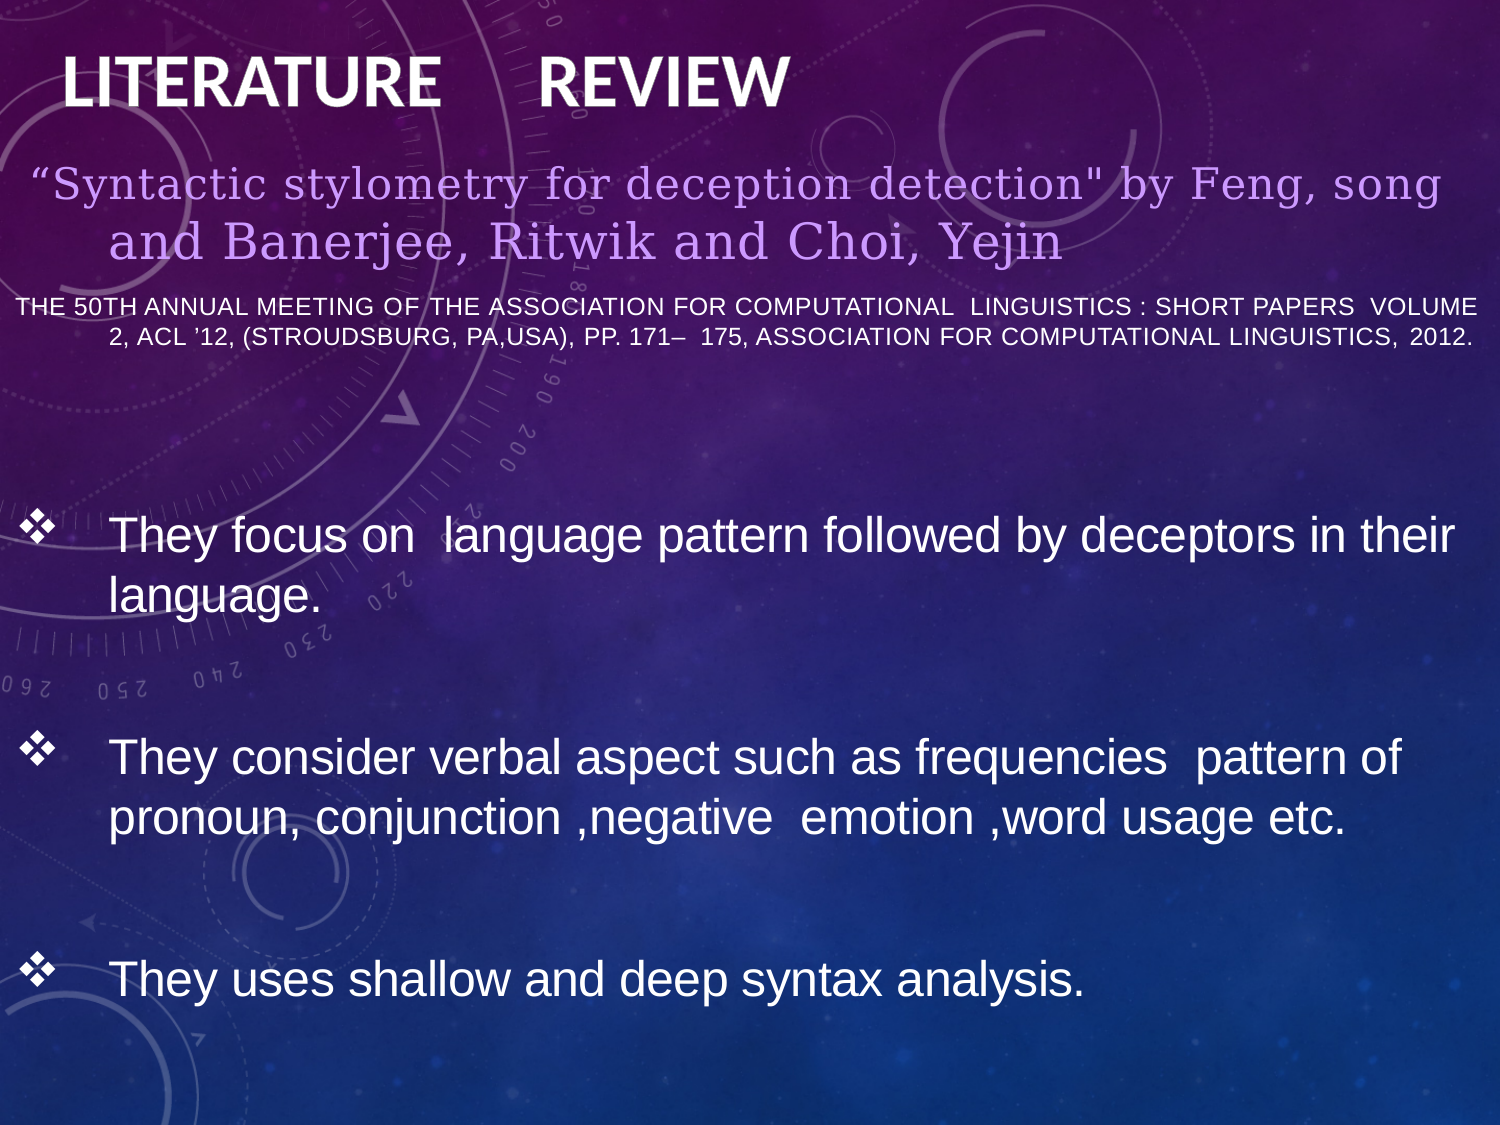

# LITERATURE	REVIEW
 “Syntactic stylometry for deception detection" by Feng, song  and Banerjee, Ritwik and Choi, Yejin
the 50th Annual Meeting of the Association for Computational  Linguistics : Short Papers ­ Volume 2, ACL ’12, (Stroudsburg, PA,USA), pp. 171–  175, Association for Computational Linguistics, 2012.

They focus on  language pattern followed by deceptors in their language.

They consider verbal aspect such as frequencies  pattern of  pronoun, conjunction ,negative  emotion ,word usage etc.

They uses shallow and deep syntax analysis.